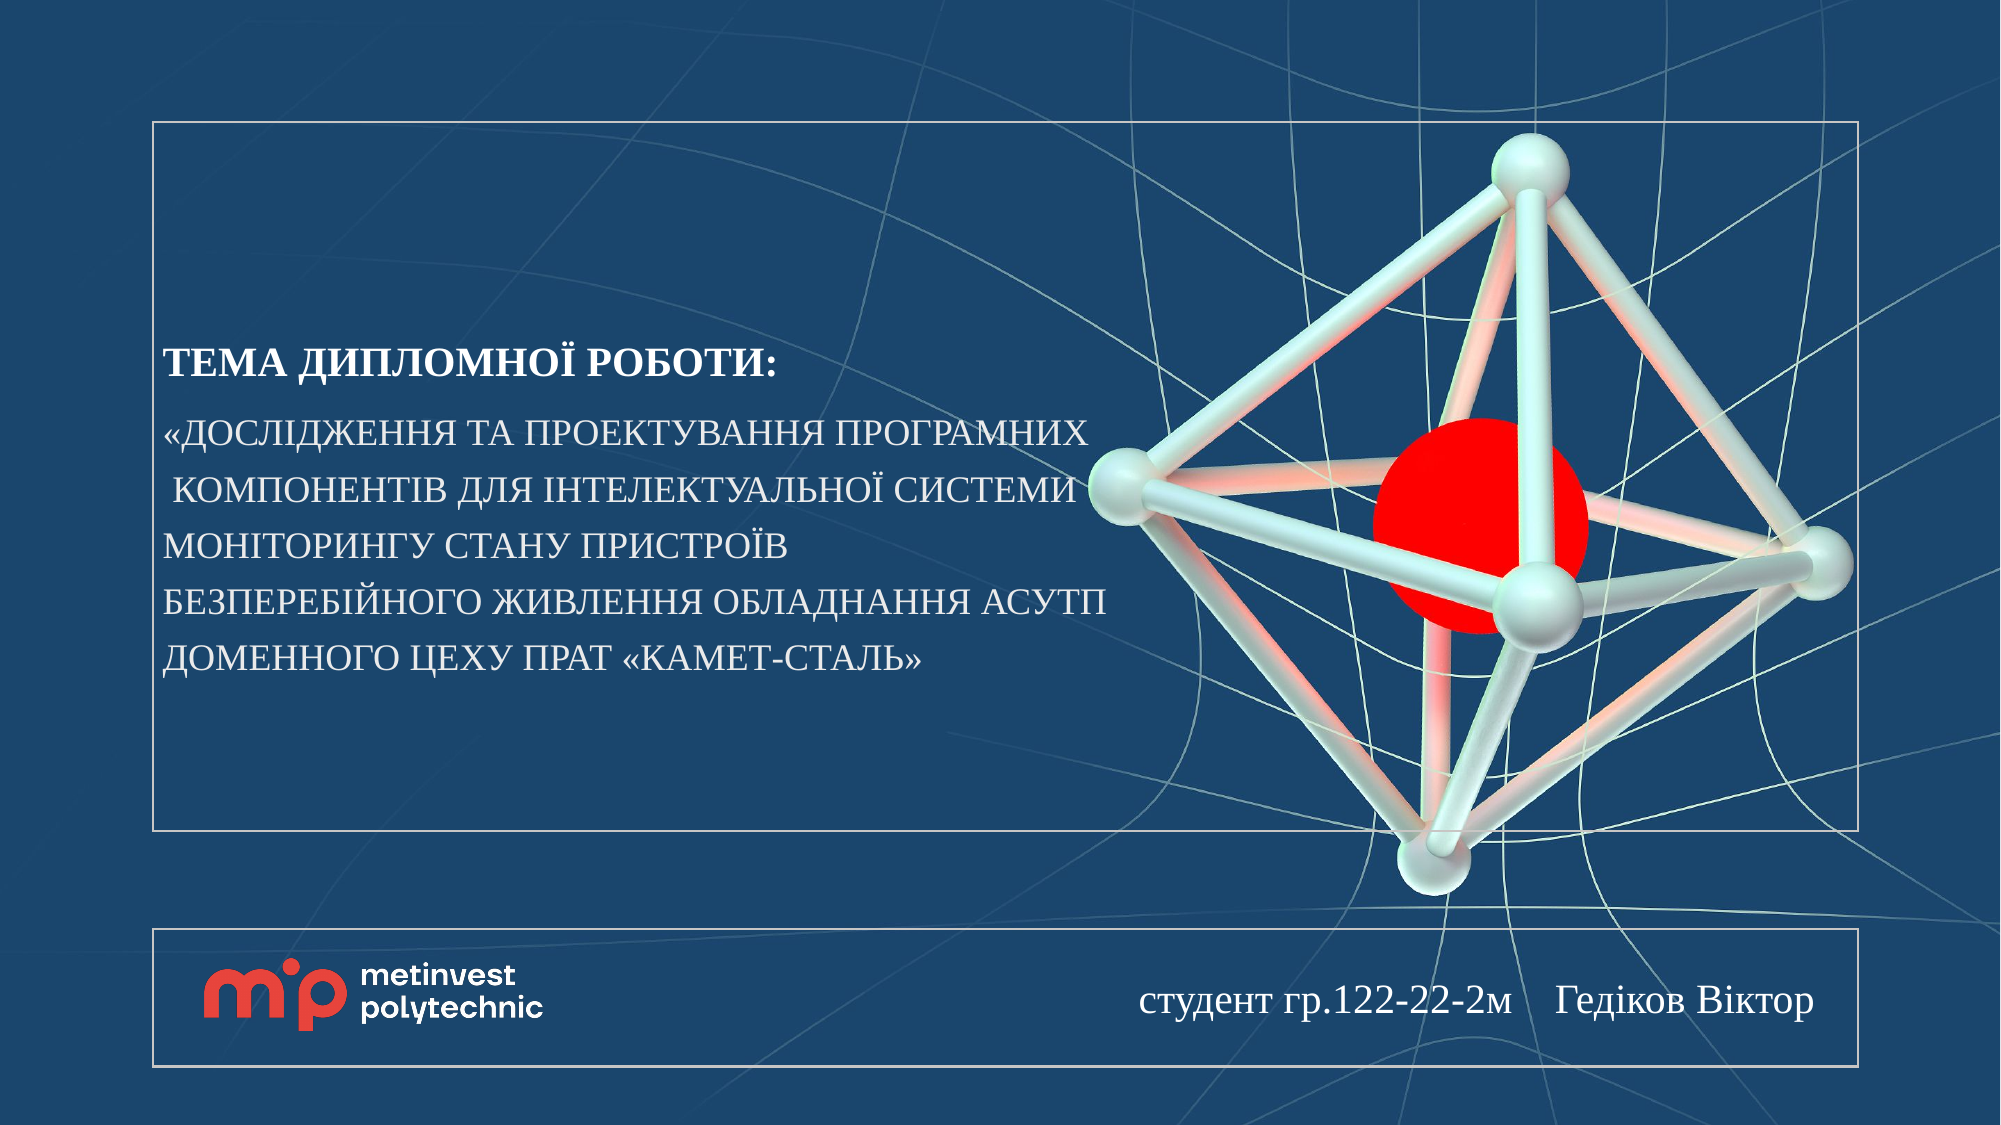

ТЕМА ДИПЛОМНОЇ РОБОТИ:
«ДОСЛІДЖЕННЯ ТА ПРОЕКТУВАННЯ ПРОГРАМНИХ
 КОМПОНЕНТІВ ДЛЯ ІНТЕЛЕКТУАЛЬНОЇ СИСТЕМИ МОНІТОРИНГУ СТАНУ ПРИСТРОЇВ БЕЗПЕРЕБІЙНОГО ЖИВЛЕННЯ ОБЛАДНАННЯ АСУТП ДОМЕННОГО ЦЕХУ ПРАТ «КАМЕТ-СТАЛЬ»
студент гр.122-22-2м    Гедіков Віктор